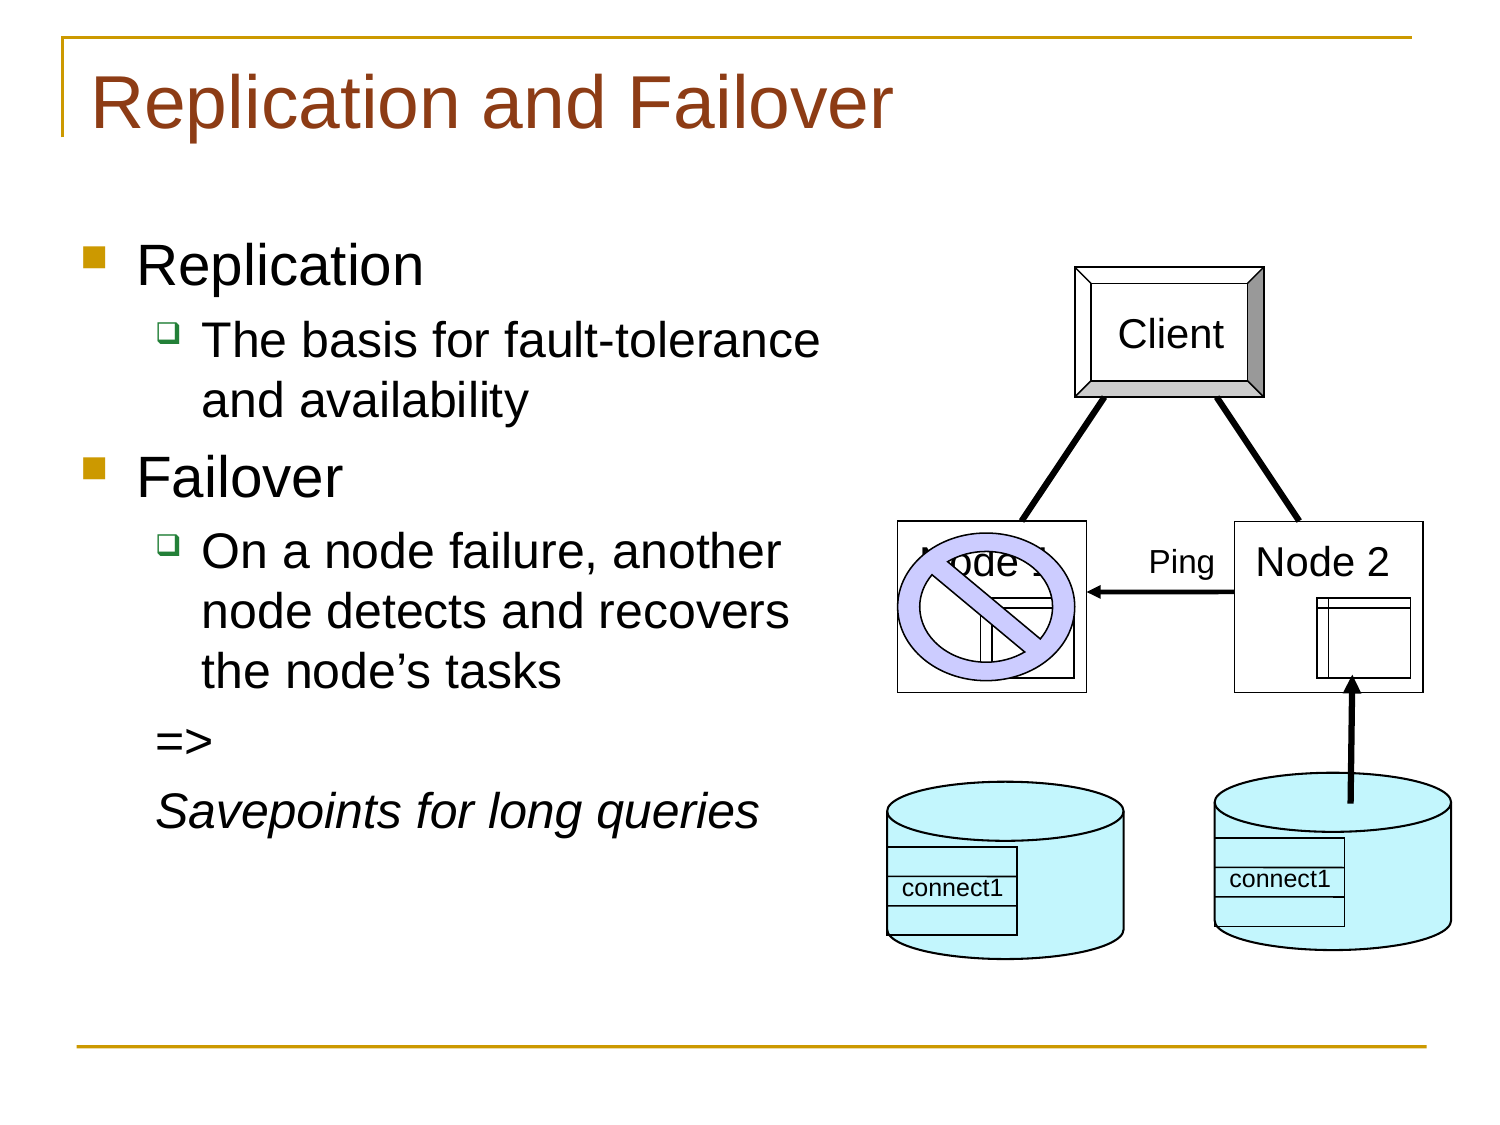

# Replication and Failover
Replication
The basis for fault-tolerance and availability
Failover
On a node failure, another node detects and recovers the node’s tasks
=>
Savepoints for long queries

Client

Node 1
Node 2

Ping

connect1

connect1